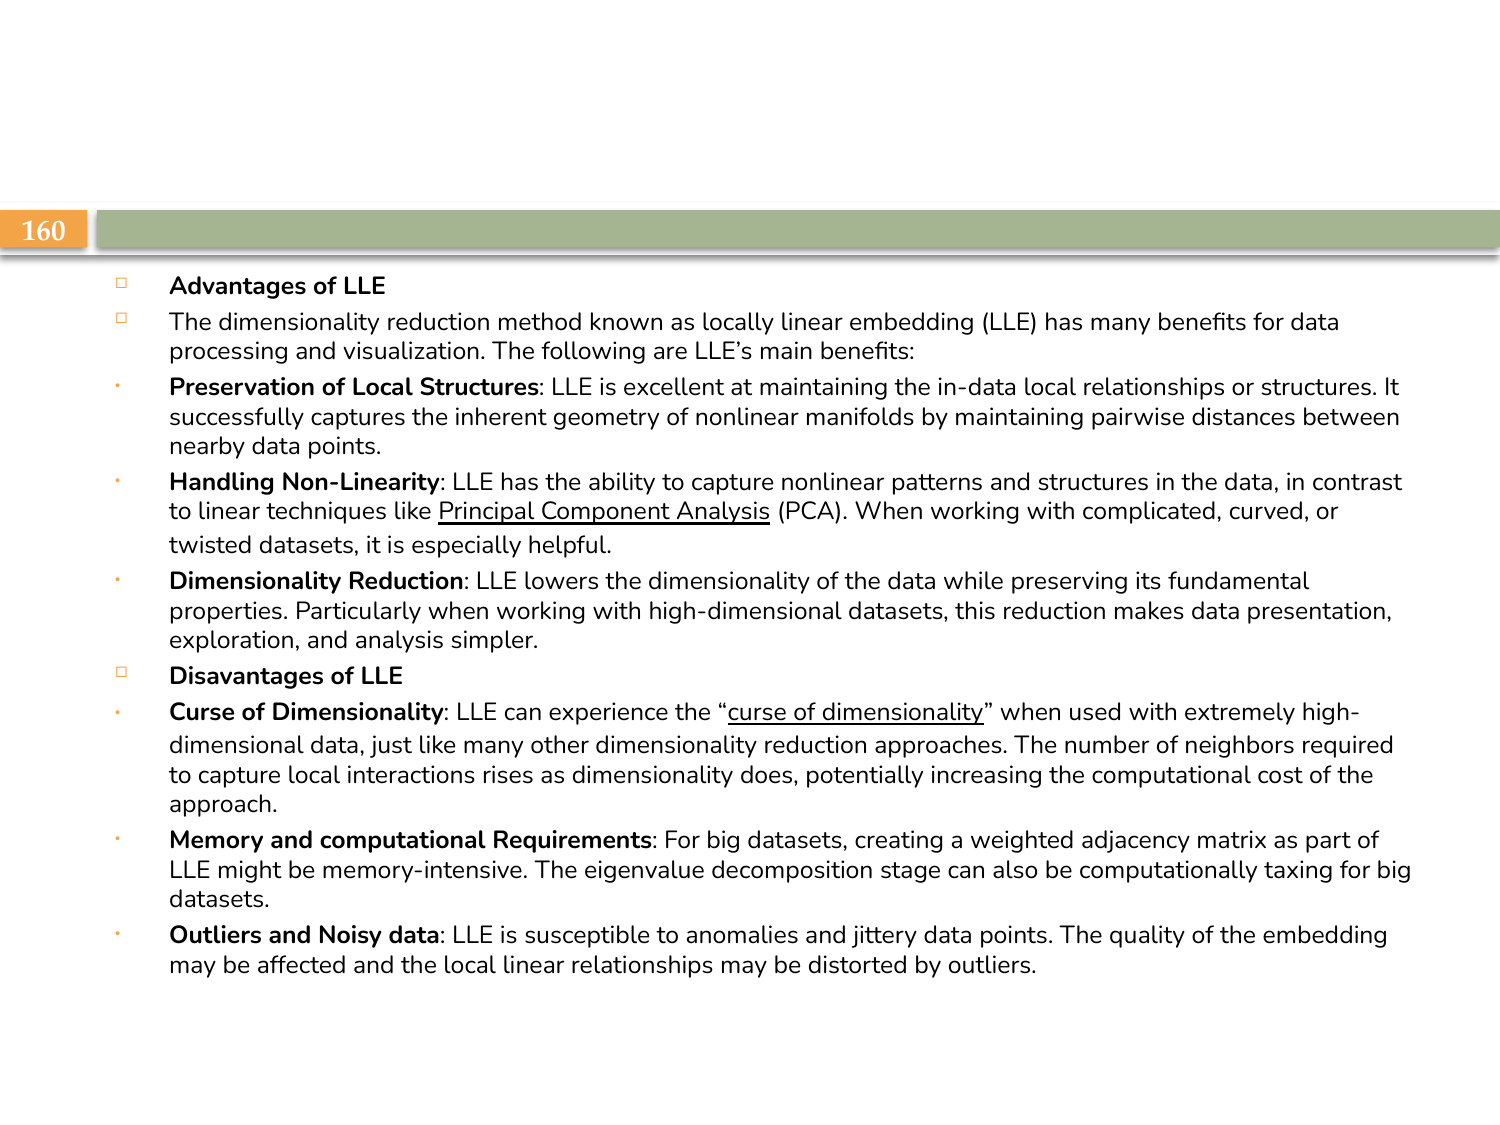

#
160
Advantages of LLE
The dimensionality reduction method known as locally linear embedding (LLE) has many benefits for data processing and visualization. The following are LLE’s main benefits:
Preservation of Local Structures: LLE is excellent at maintaining the in-data local relationships or structures. It successfully captures the inherent geometry of nonlinear manifolds by maintaining pairwise distances between nearby data points.
Handling Non-Linearity: LLE has the ability to capture nonlinear patterns and structures in the data, in contrast to linear techniques like Principal Component Analysis (PCA). When working with complicated, curved, or twisted datasets, it is especially helpful.
Dimensionality Reduction: LLE lowers the dimensionality of the data while preserving its fundamental properties. Particularly when working with high-dimensional datasets, this reduction makes data presentation, exploration, and analysis simpler.
Disavantages of LLE
Curse of Dimensionality: LLE can experience the “curse of dimensionality” when used with extremely high-dimensional data, just like many other dimensionality reduction approaches. The number of neighbors required to capture local interactions rises as dimensionality does, potentially increasing the computational cost of the approach.
Memory and computational Requirements: For big datasets, creating a weighted adjacency matrix as part of LLE might be memory-intensive. The eigenvalue decomposition stage can also be computationally taxing for big datasets.
Outliers and Noisy data: LLE is susceptible to anomalies and jittery data points. The quality of the embedding may be affected and the local linear relationships may be distorted by outliers.